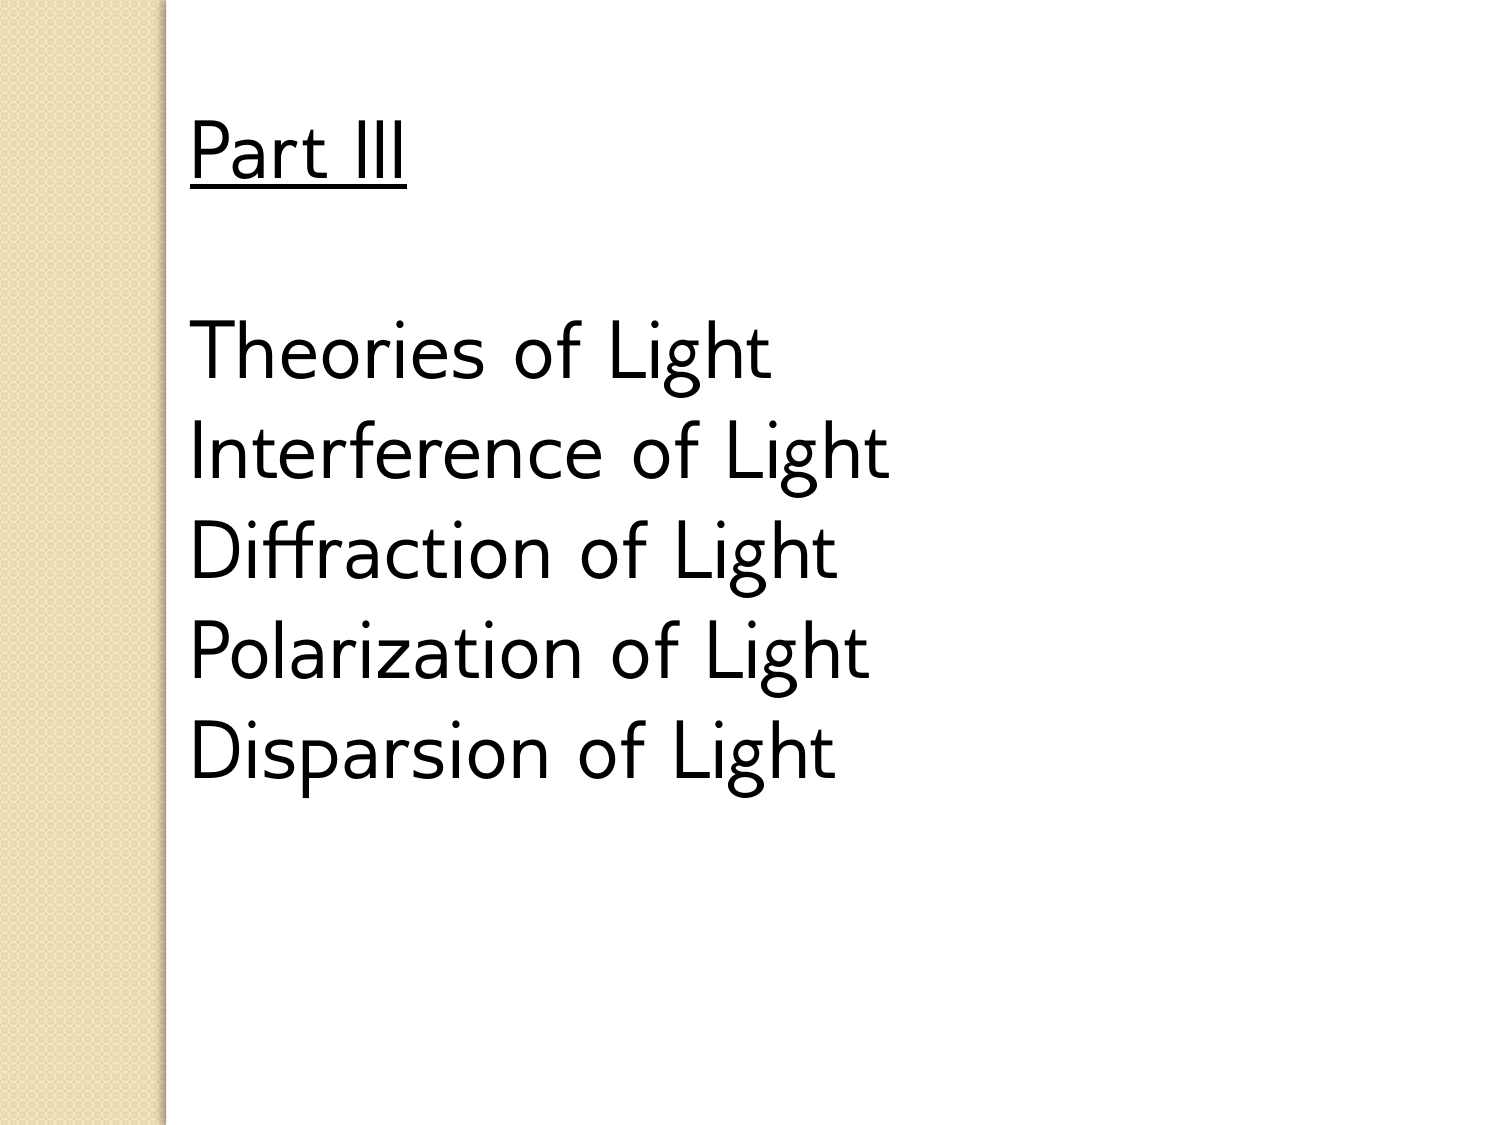

Part III

Theories of Light
Interference of Light
Diffraction of Light
Polarization of Light
Disparsion of Light